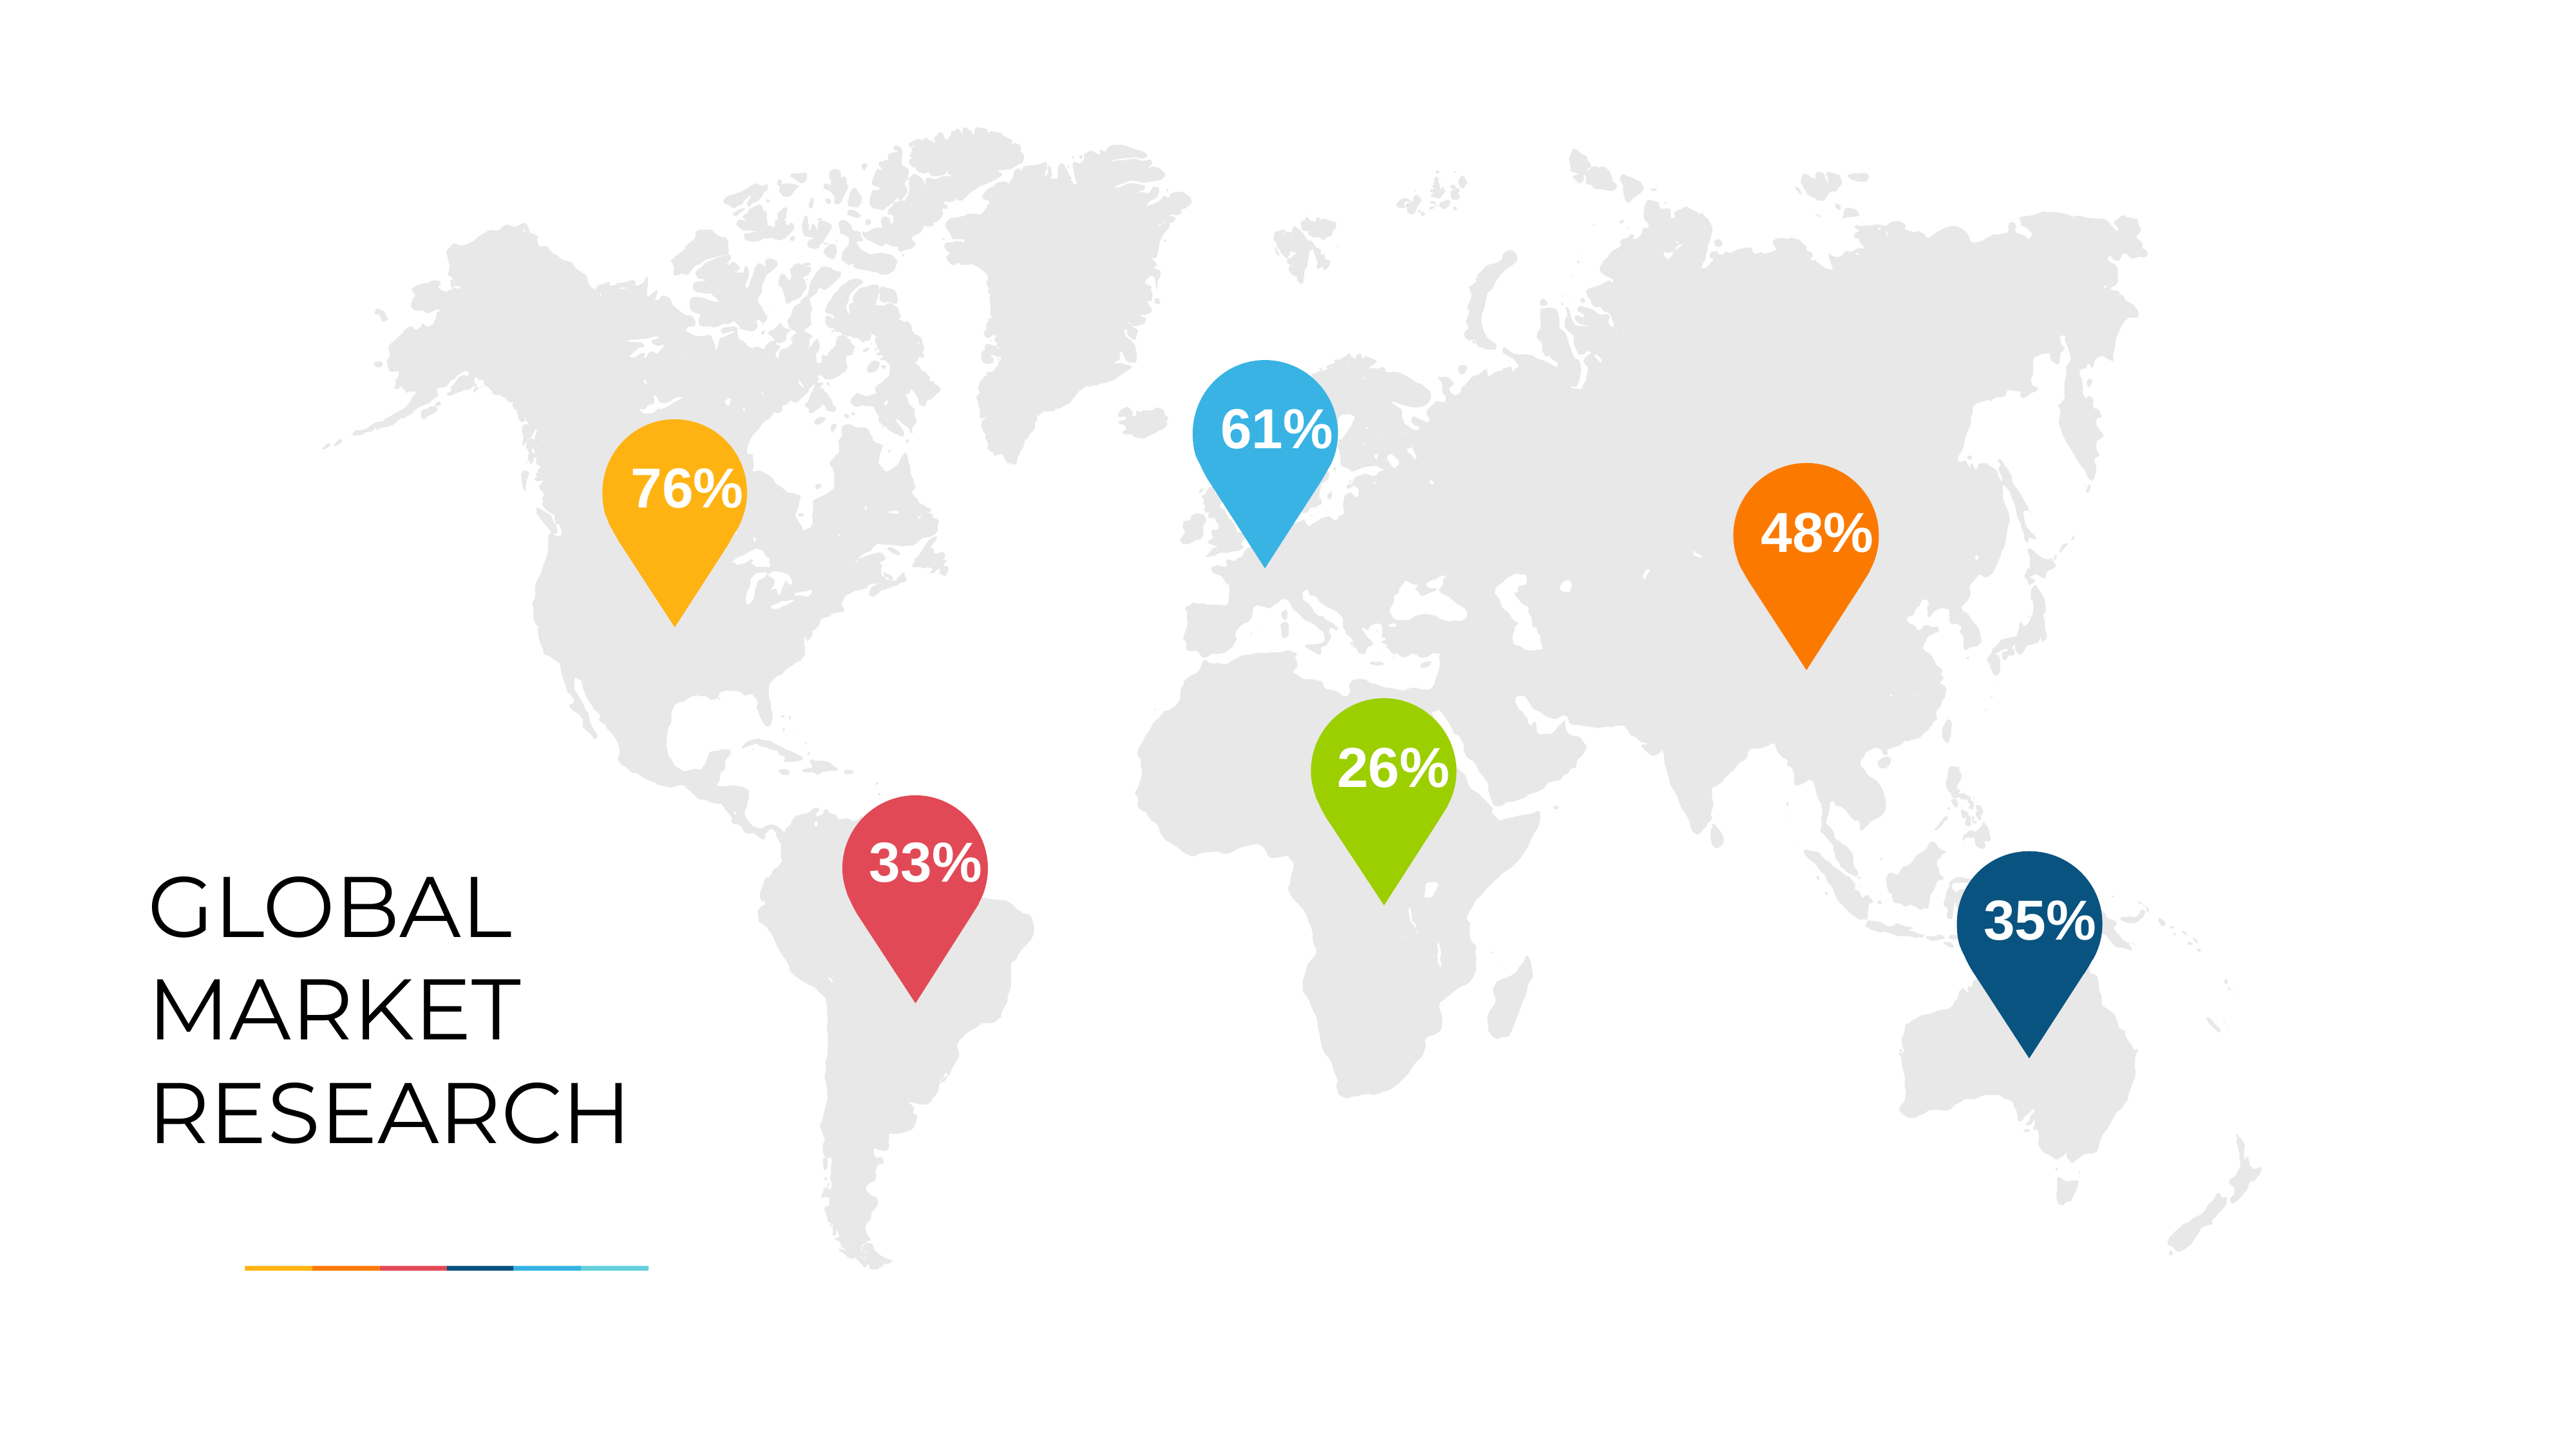

61%

76%

48%

26%

33%

35%

GLOBAL
MARKET
RESEARCH